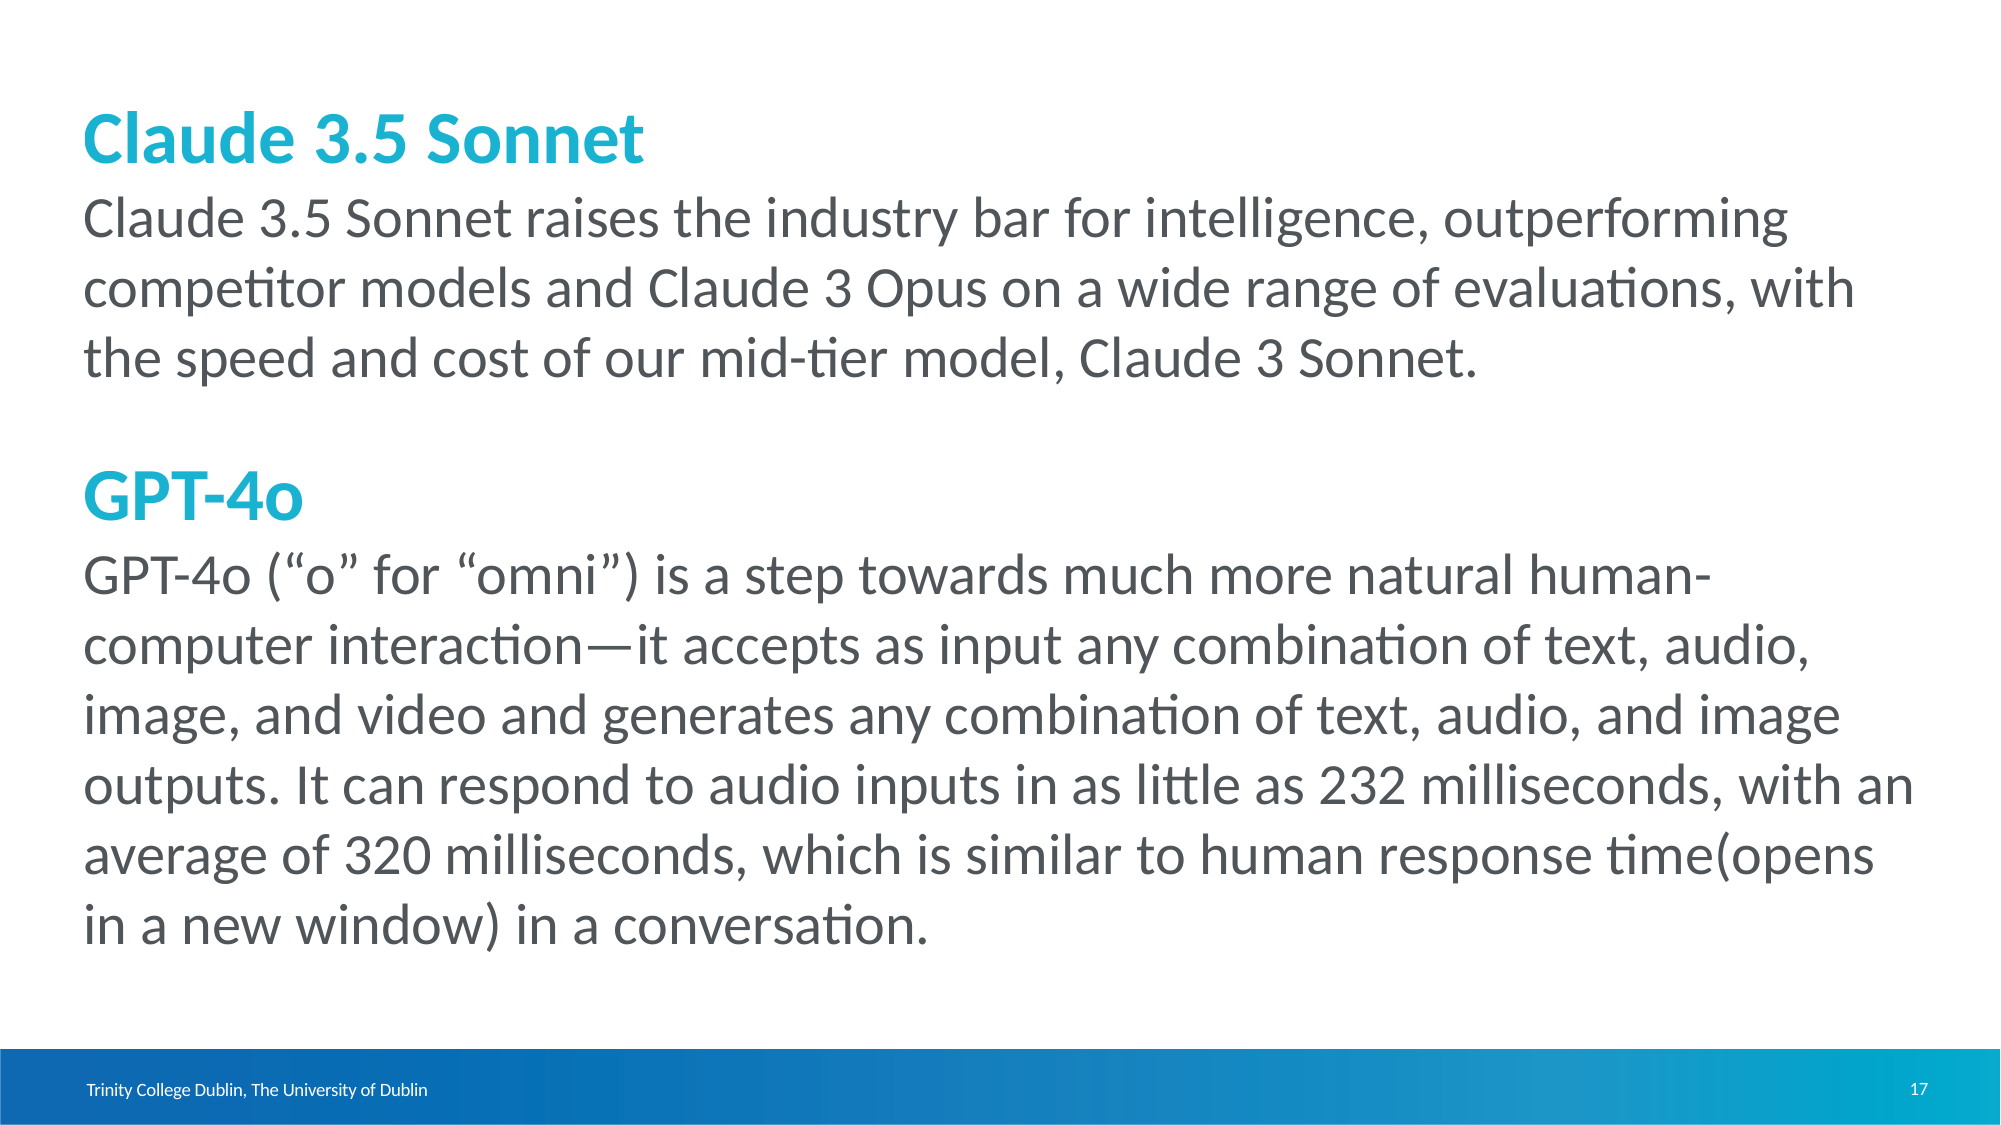

Claude 3.5 Sonnet
Claude 3.5 Sonnet raises the industry bar for intelligence, outperforming competitor models and Claude 3 Opus on a wide range of evaluations, with the speed and cost of our mid-tier model, Claude 3 Sonnet.

GPT-4o
GPT-4o (“o” for “omni”) is a step towards much more natural human-computer interaction—it accepts as input any combination of text, audio, image, and video and generates any combination of text, audio, and image outputs. It can respond to audio inputs in as little as 232 milliseconds, with an average of 320 milliseconds, which is similar to human response time(opens in a new window) in a conversation.

17